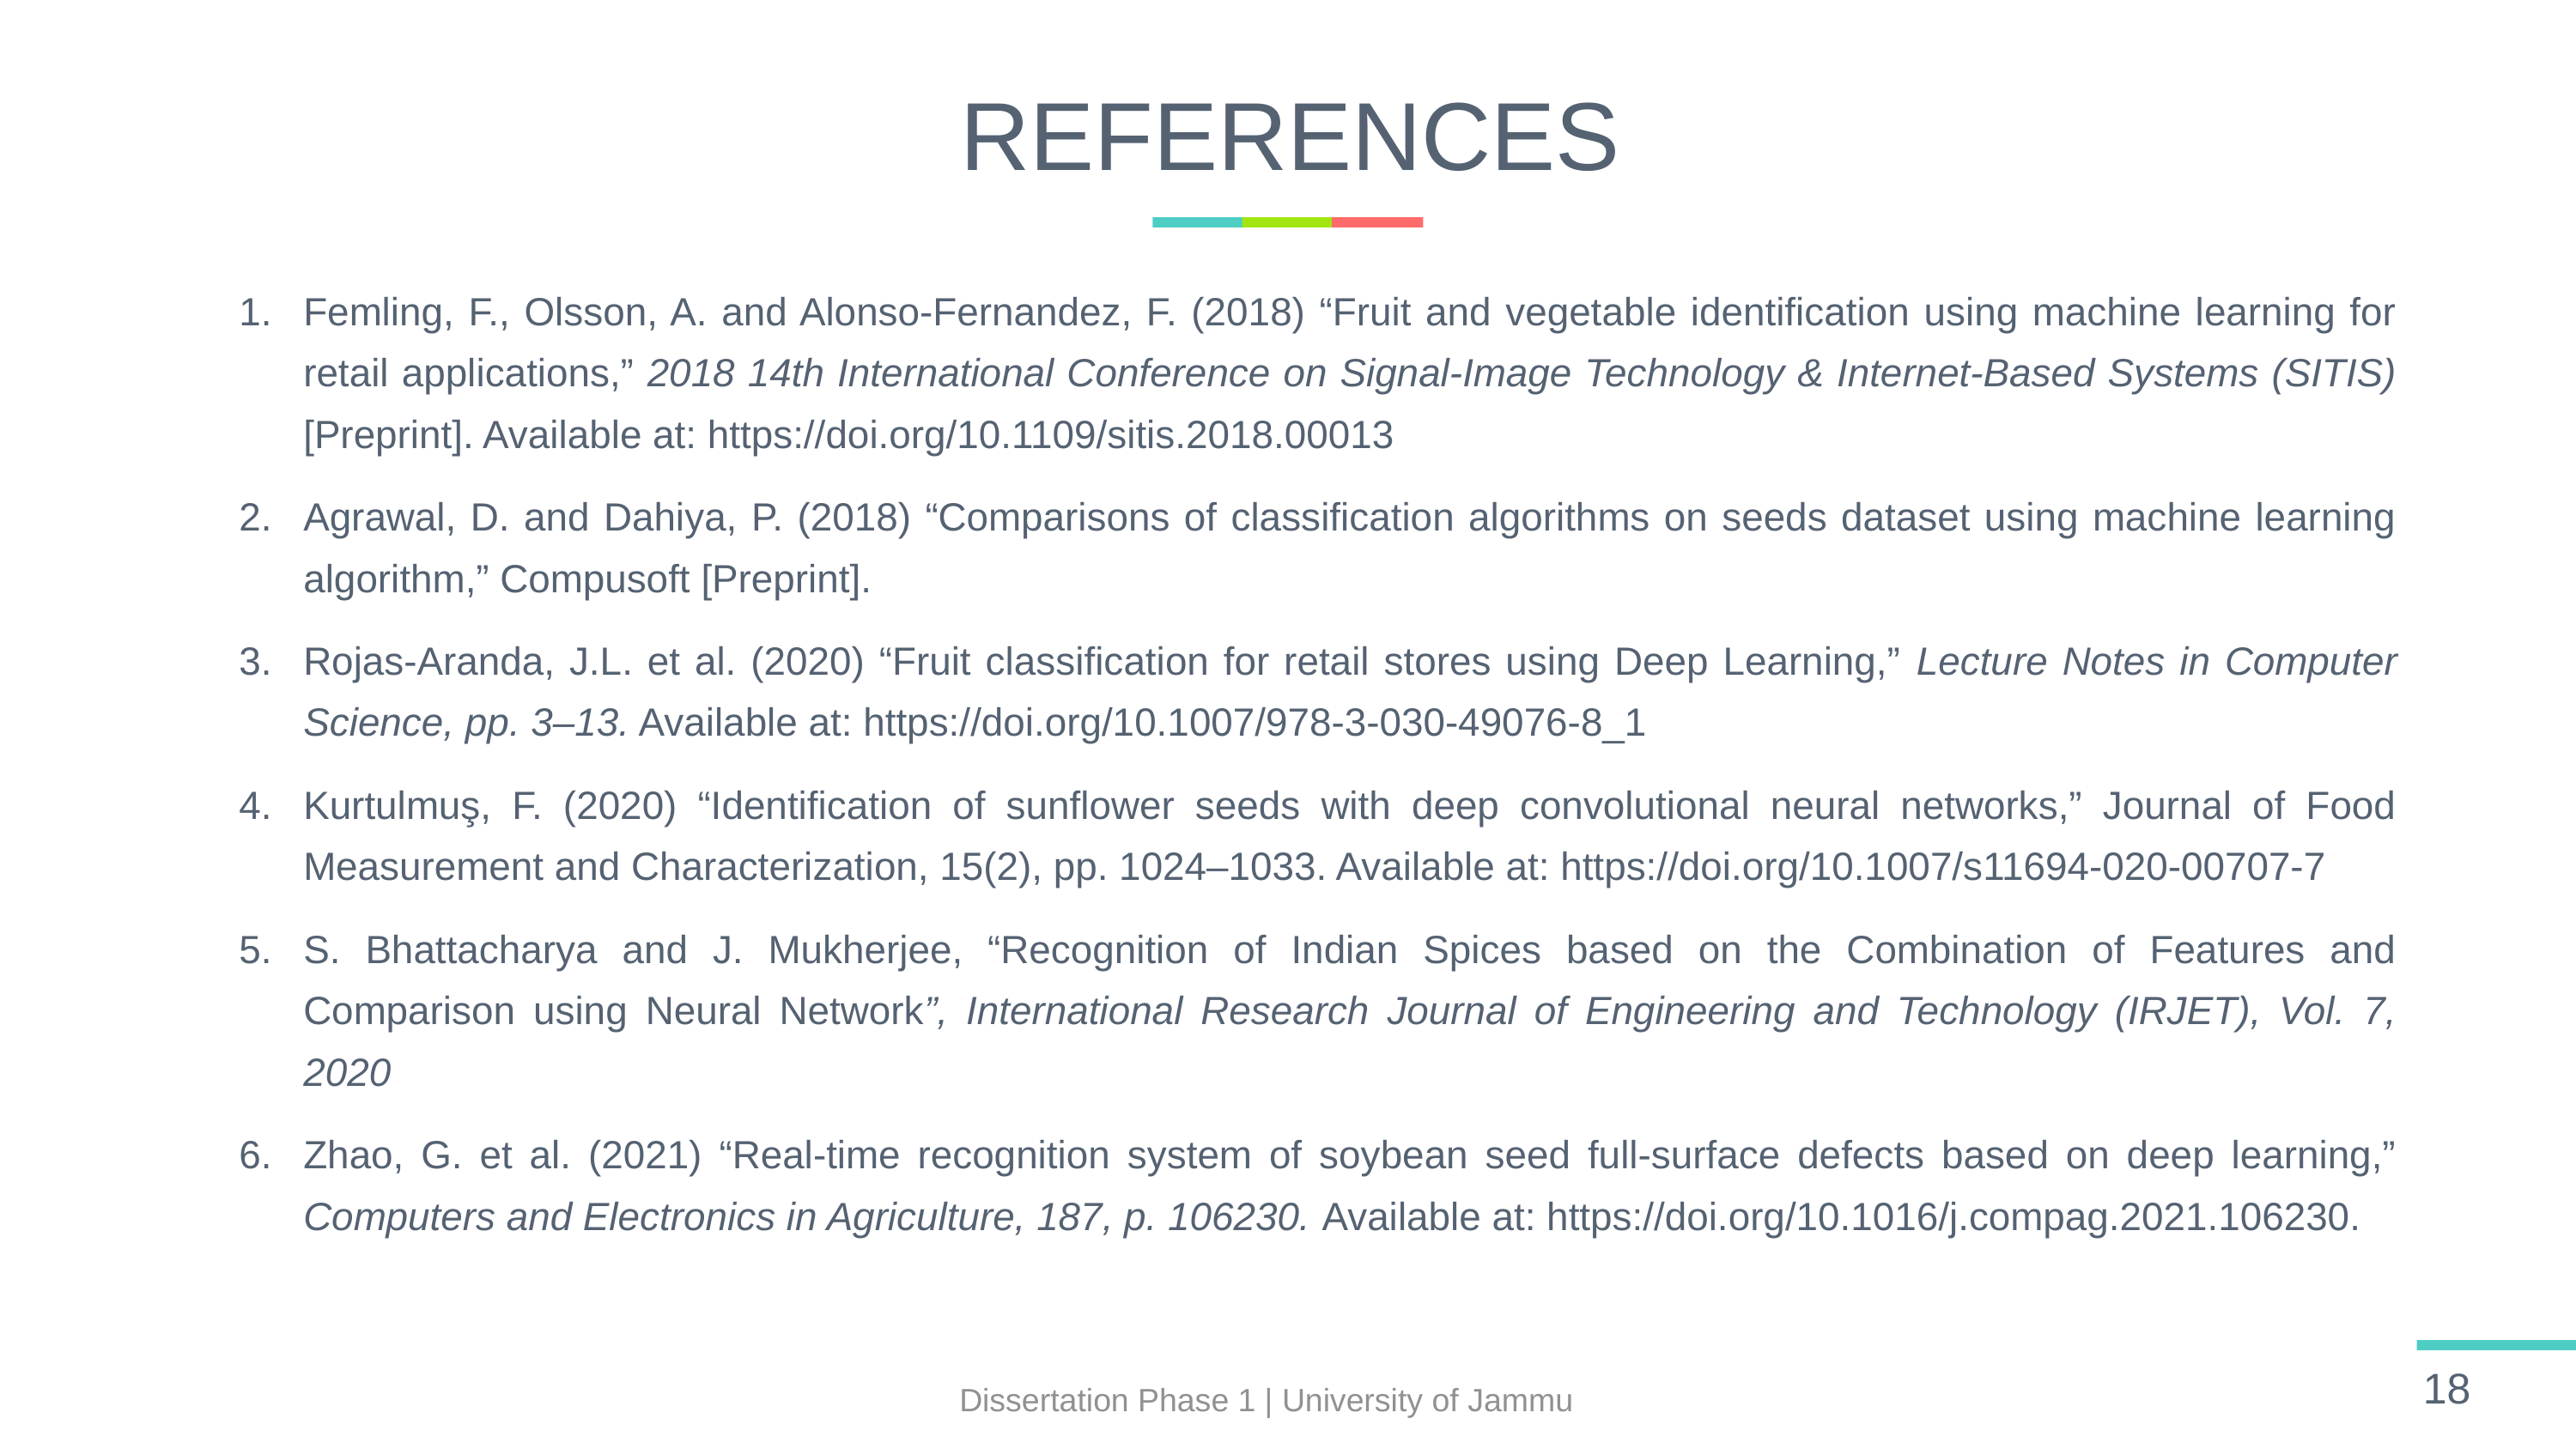

# REFERENCES
Femling, F., Olsson, A. and Alonso-Fernandez, F. (2018) “Fruit and vegetable identification using machine learning for retail applications,” 2018 14th International Conference on Signal-Image Technology & Internet-Based Systems (SITIS) [Preprint]. Available at: https://doi.org/10.1109/sitis.2018.00013
Agrawal, D. and Dahiya, P. (2018) “Comparisons of classification algorithms on seeds dataset using machine learning algorithm,” Compusoft [Preprint].
Rojas-Aranda, J.L. et al. (2020) “Fruit classification for retail stores using Deep Learning,” Lecture Notes in Computer Science, pp. 3–13. Available at: https://doi.org/10.1007/978-3-030-49076-8_1
Kurtulmuş, F. (2020) “Identification of sunflower seeds with deep convolutional neural networks,” Journal of Food Measurement and Characterization, 15(2), pp. 1024–1033. Available at: https://doi.org/10.1007/s11694-020-00707-7
S. Bhattacharya and J. Mukherjee, “Recognition of Indian Spices based on the Combination of Features and Comparison using Neural Network”, International Research Journal of Engineering and Technology (IRJET), Vol. 7, 2020
Zhao, G. et al. (2021) “Real-time recognition system of soybean seed full-surface defects based on deep learning,” Computers and Electronics in Agriculture, 187, p. 106230. Available at: https://doi.org/10.1016/j.compag.2021.106230.

18
Dissertation Phase 1 | University of Jammu